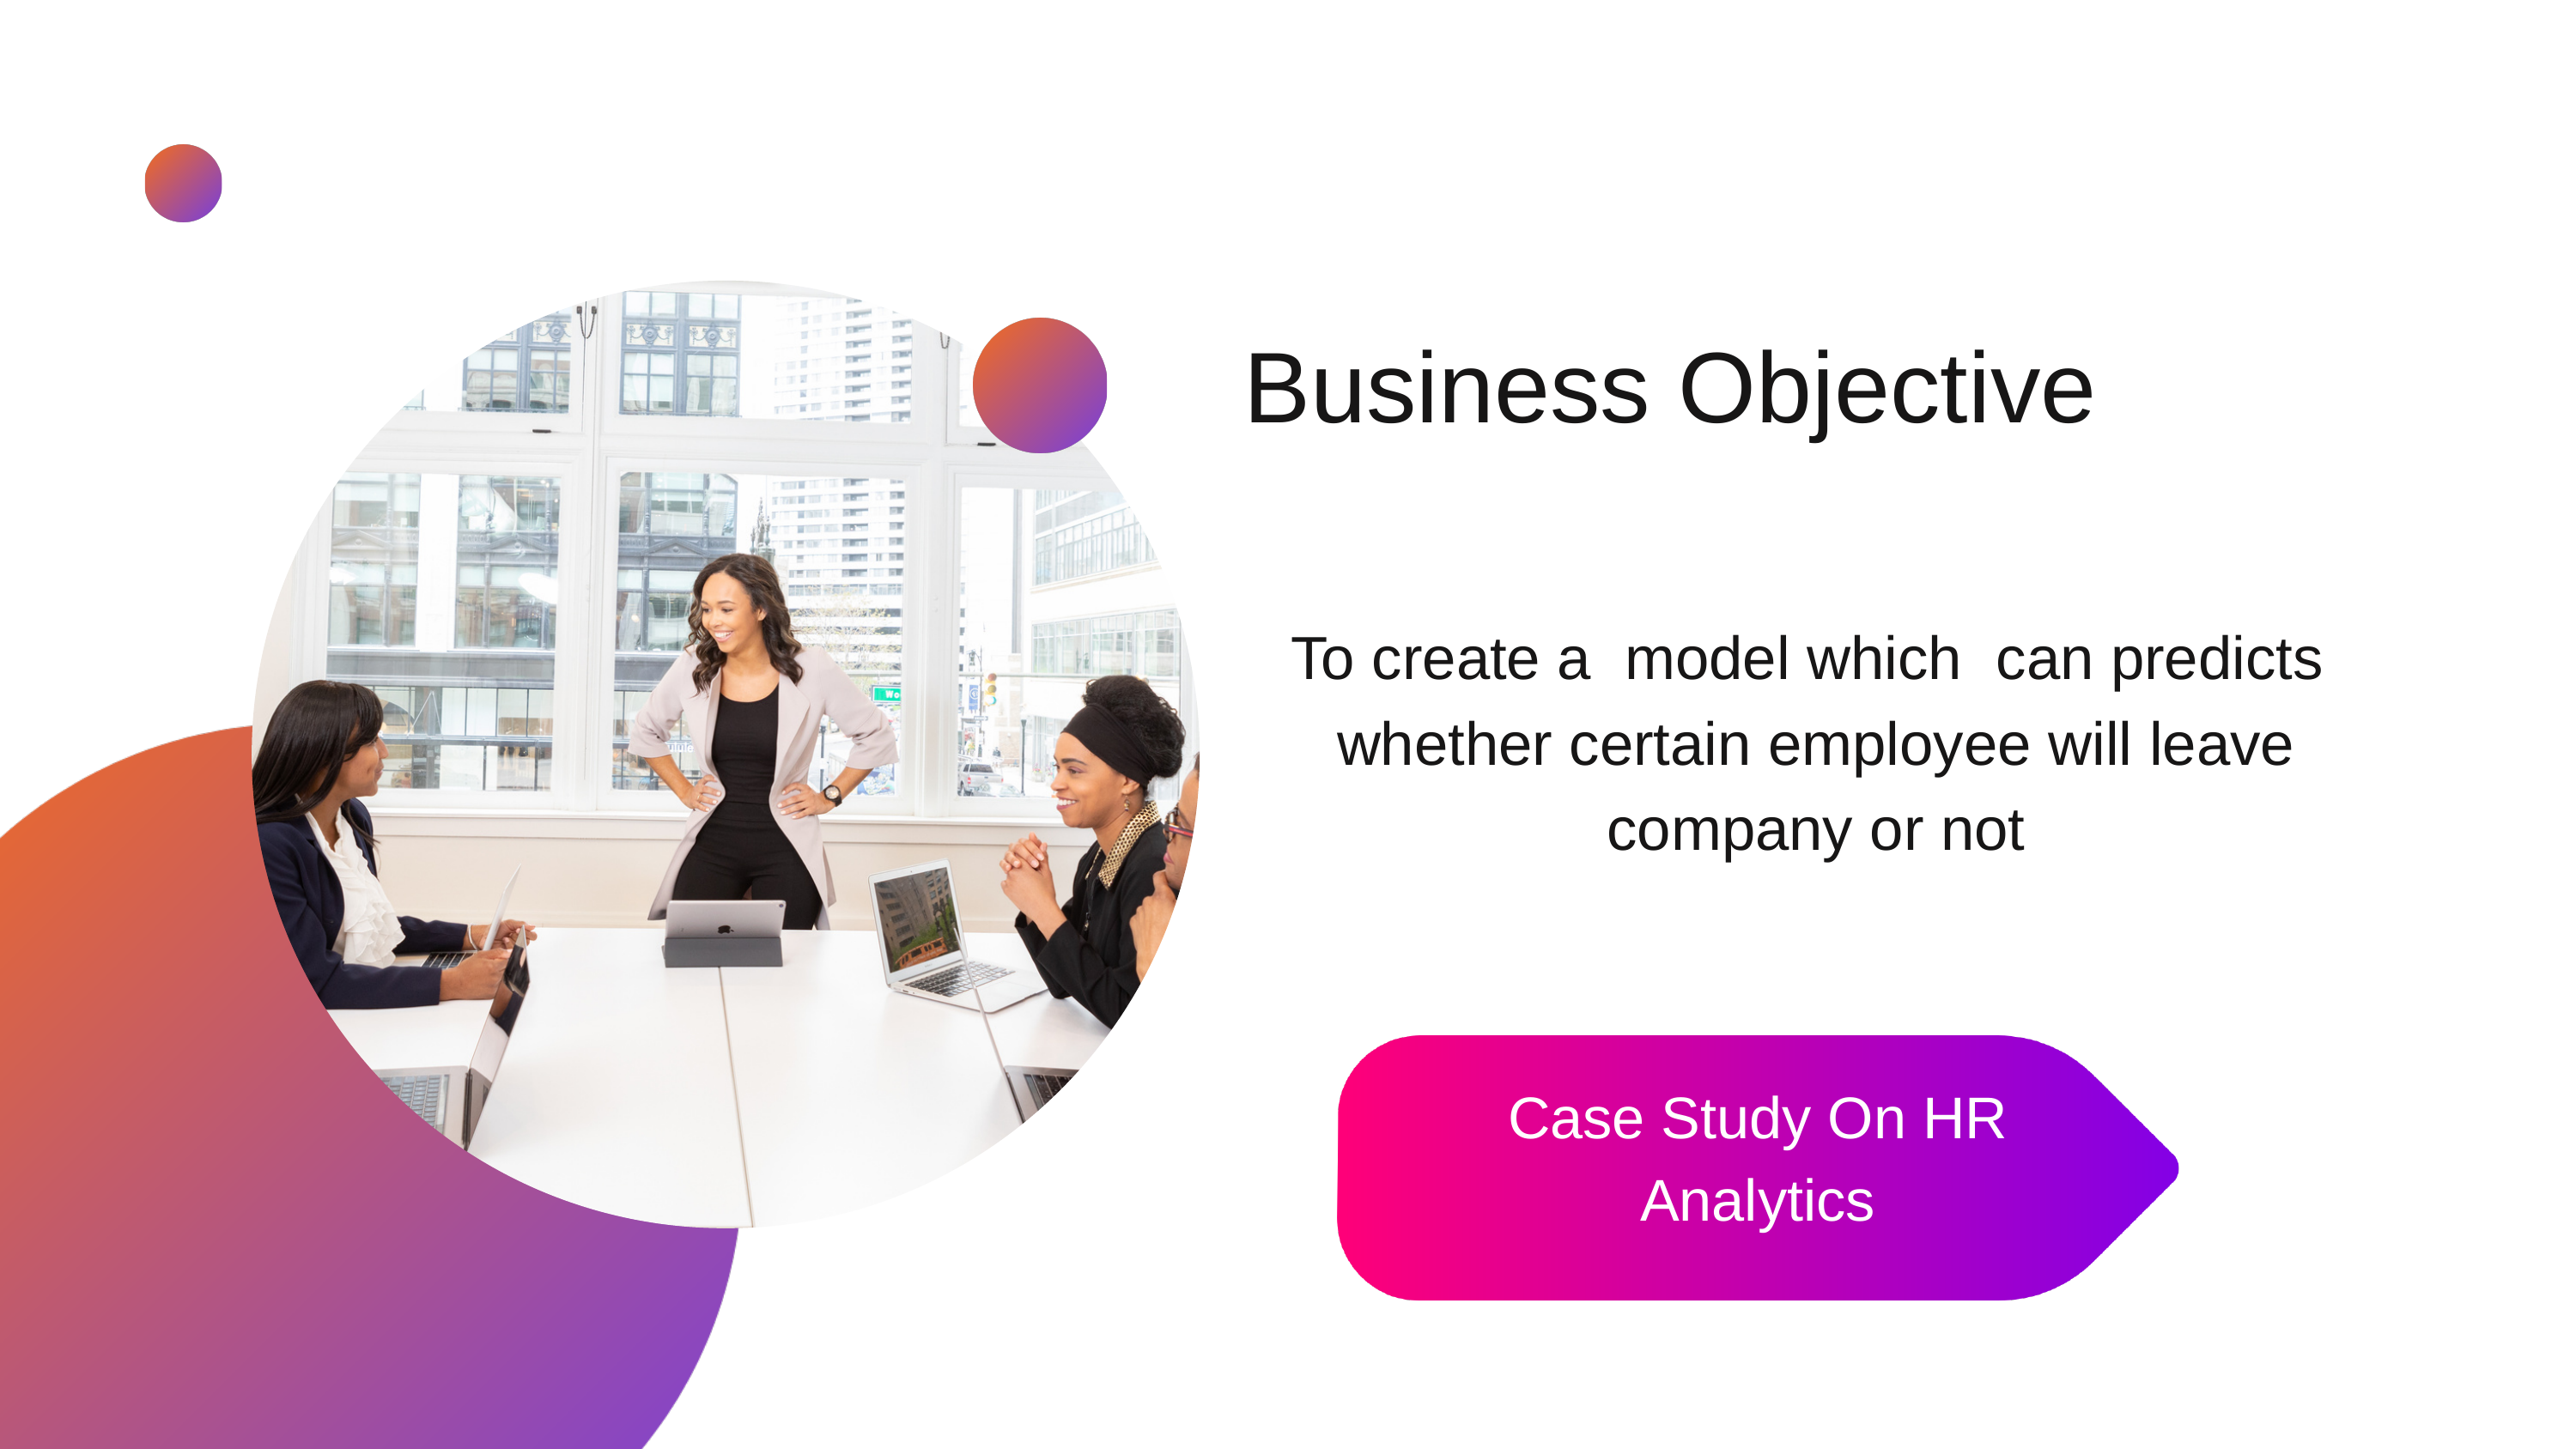

Business Objective

To create a  model which  can predicts  whether certain employee will leave company or not

Case Study On HR
Analytics